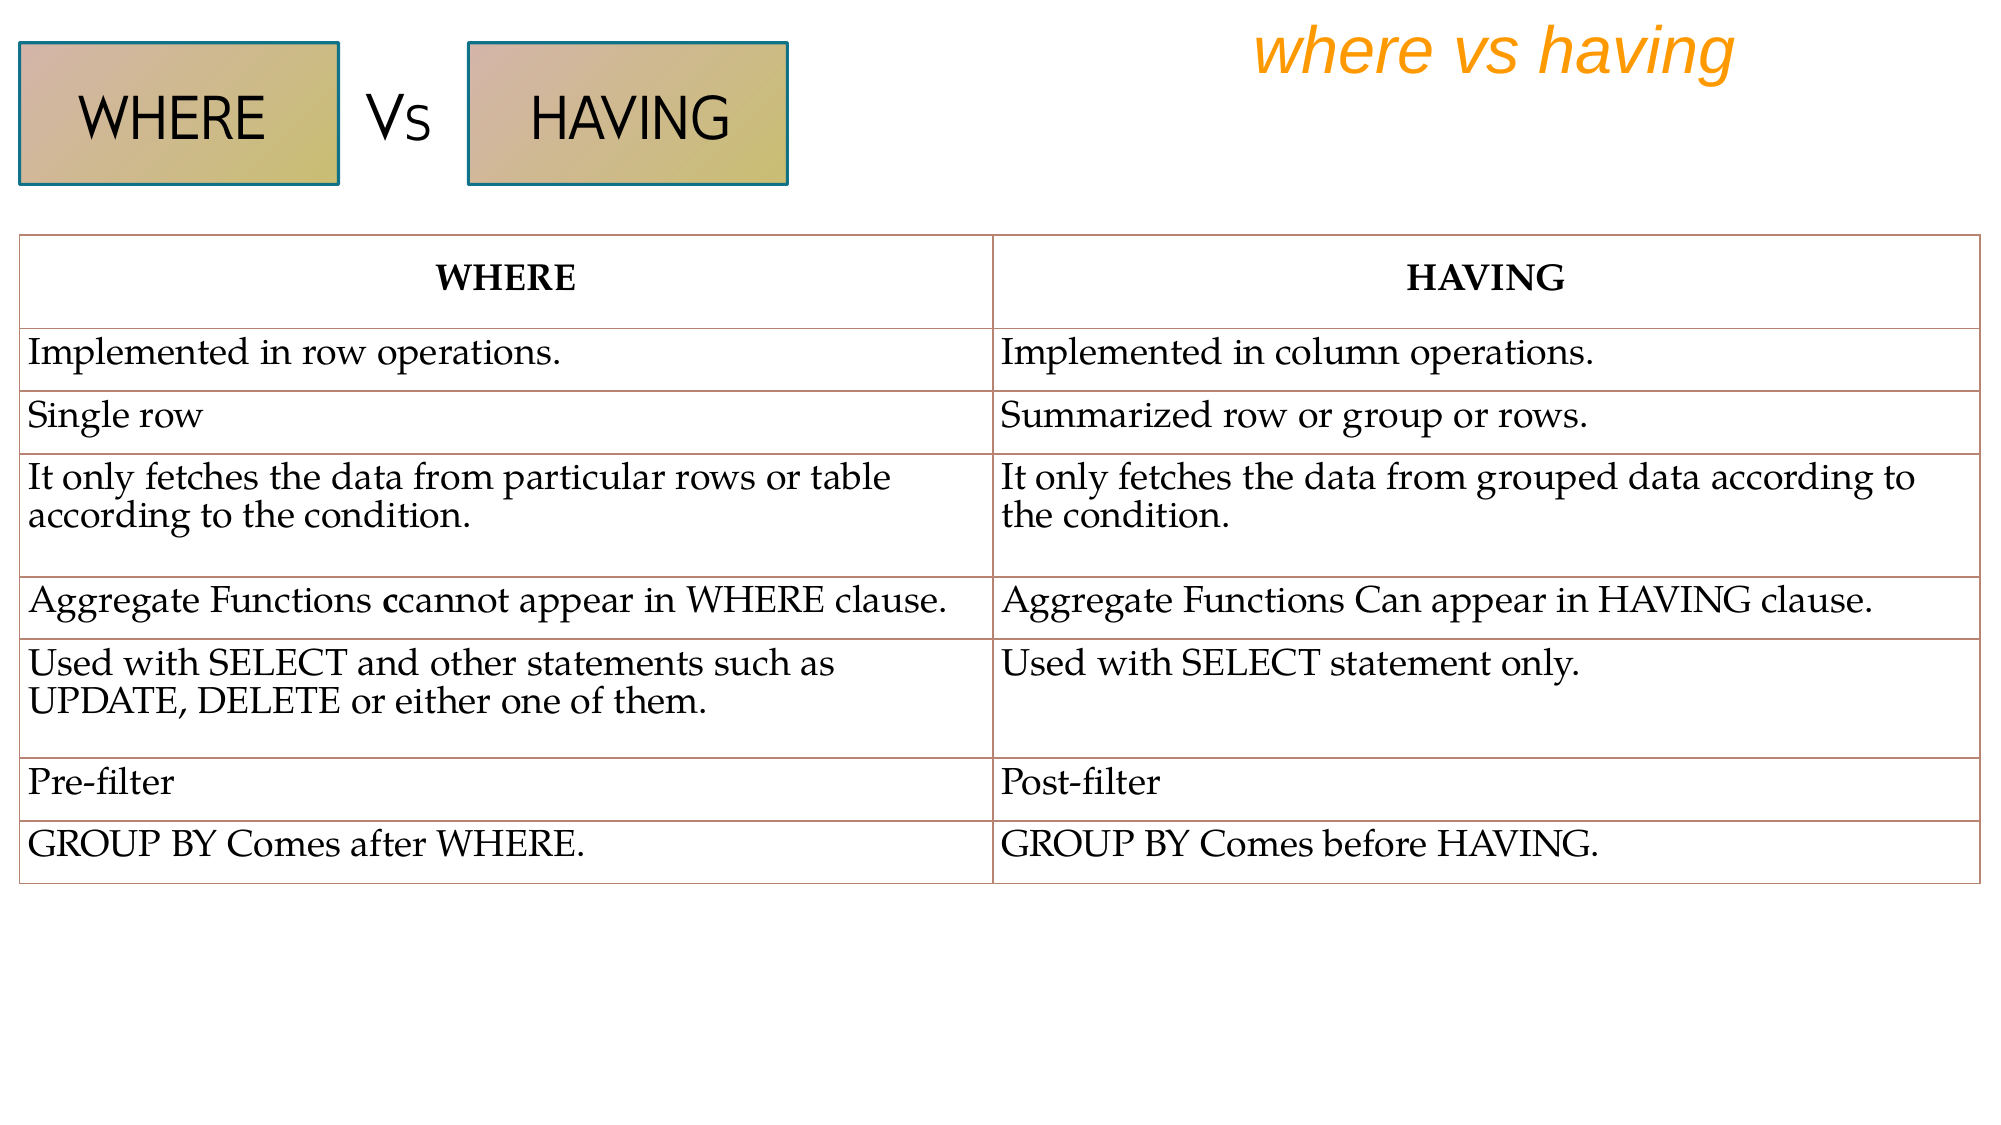

where vs having

VS
WHERE
HAVING
| WHERE | HAVING |
| --- | --- |
| Implemented in row operations. | Implemented in column operations. |
| Single row | Summarized row or group or rows. |
| It only fetches the data from particular rows or table according to the condition. | It only fetches the data from grouped data according to the condition. |
| Aggregate Functions ccannot appear in WHERE clause. | Aggregate Functions Can appear in HAVING clause. |
| Used with SELECT and other statements such as UPDATE, DELETE or either one of them. | Used with SELECT statement only. |
| Pre-filter | Post-filter |
| GROUP BY Comes after WHERE. | GROUP BY Comes before HAVING. |